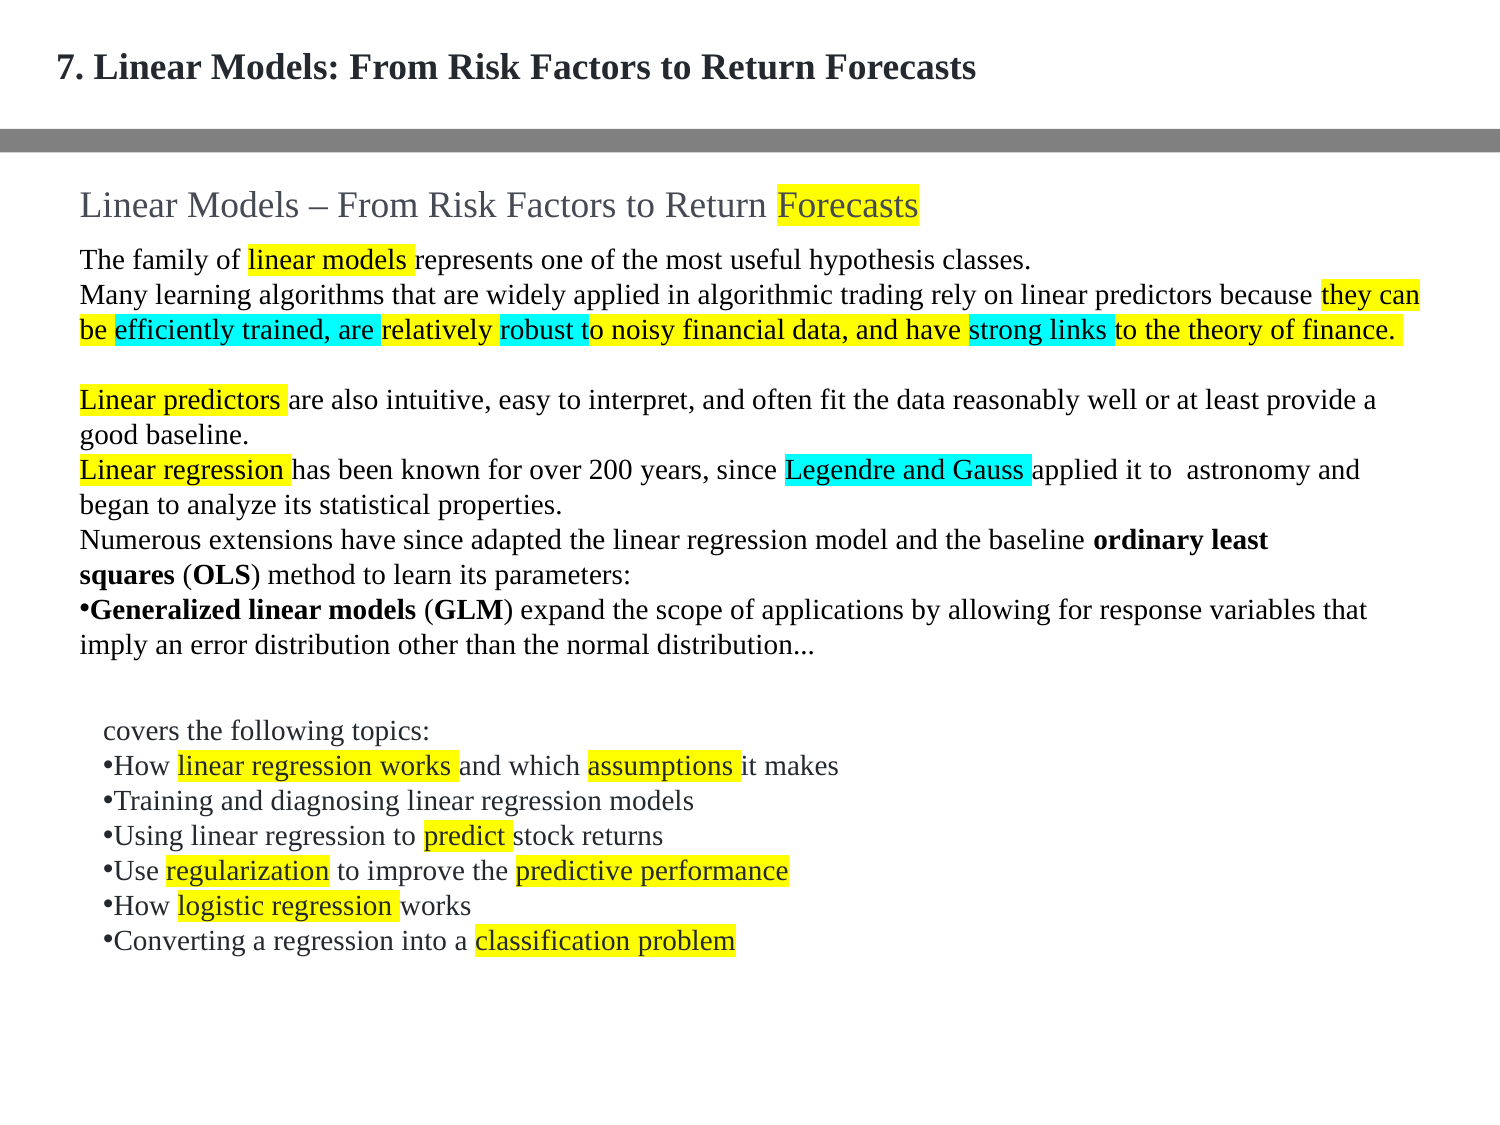

7. Linear Models: From Risk Factors to Return Forecasts

Linear Models – From Risk Factors to Return Forecasts
The family of linear models represents one of the most useful hypothesis classes.
Many learning algorithms that are widely applied in algorithmic trading rely on linear predictors because they can be efficiently trained, are relatively robust to noisy financial data, and have strong links to the theory of finance.

Linear predictors are also intuitive, easy to interpret, and often fit the data reasonably well or at least provide a good baseline.
Linear regression has been known for over 200 years, since Legendre and Gauss applied it to  astronomy and began to analyze its statistical properties.
Numerous extensions have since adapted the linear regression model and the baseline ordinary least squares (OLS) method to learn its parameters:
Generalized linear models (GLM) expand the scope of applications by allowing for response variables that imply an error distribution other than the normal distribution...
covers the following topics:
How linear regression works and which assumptions it makes
Training and diagnosing linear regression models
Using linear regression to predict stock returns
Use regularization to improve the predictive performance
How logistic regression works
Converting a regression into a classification problem